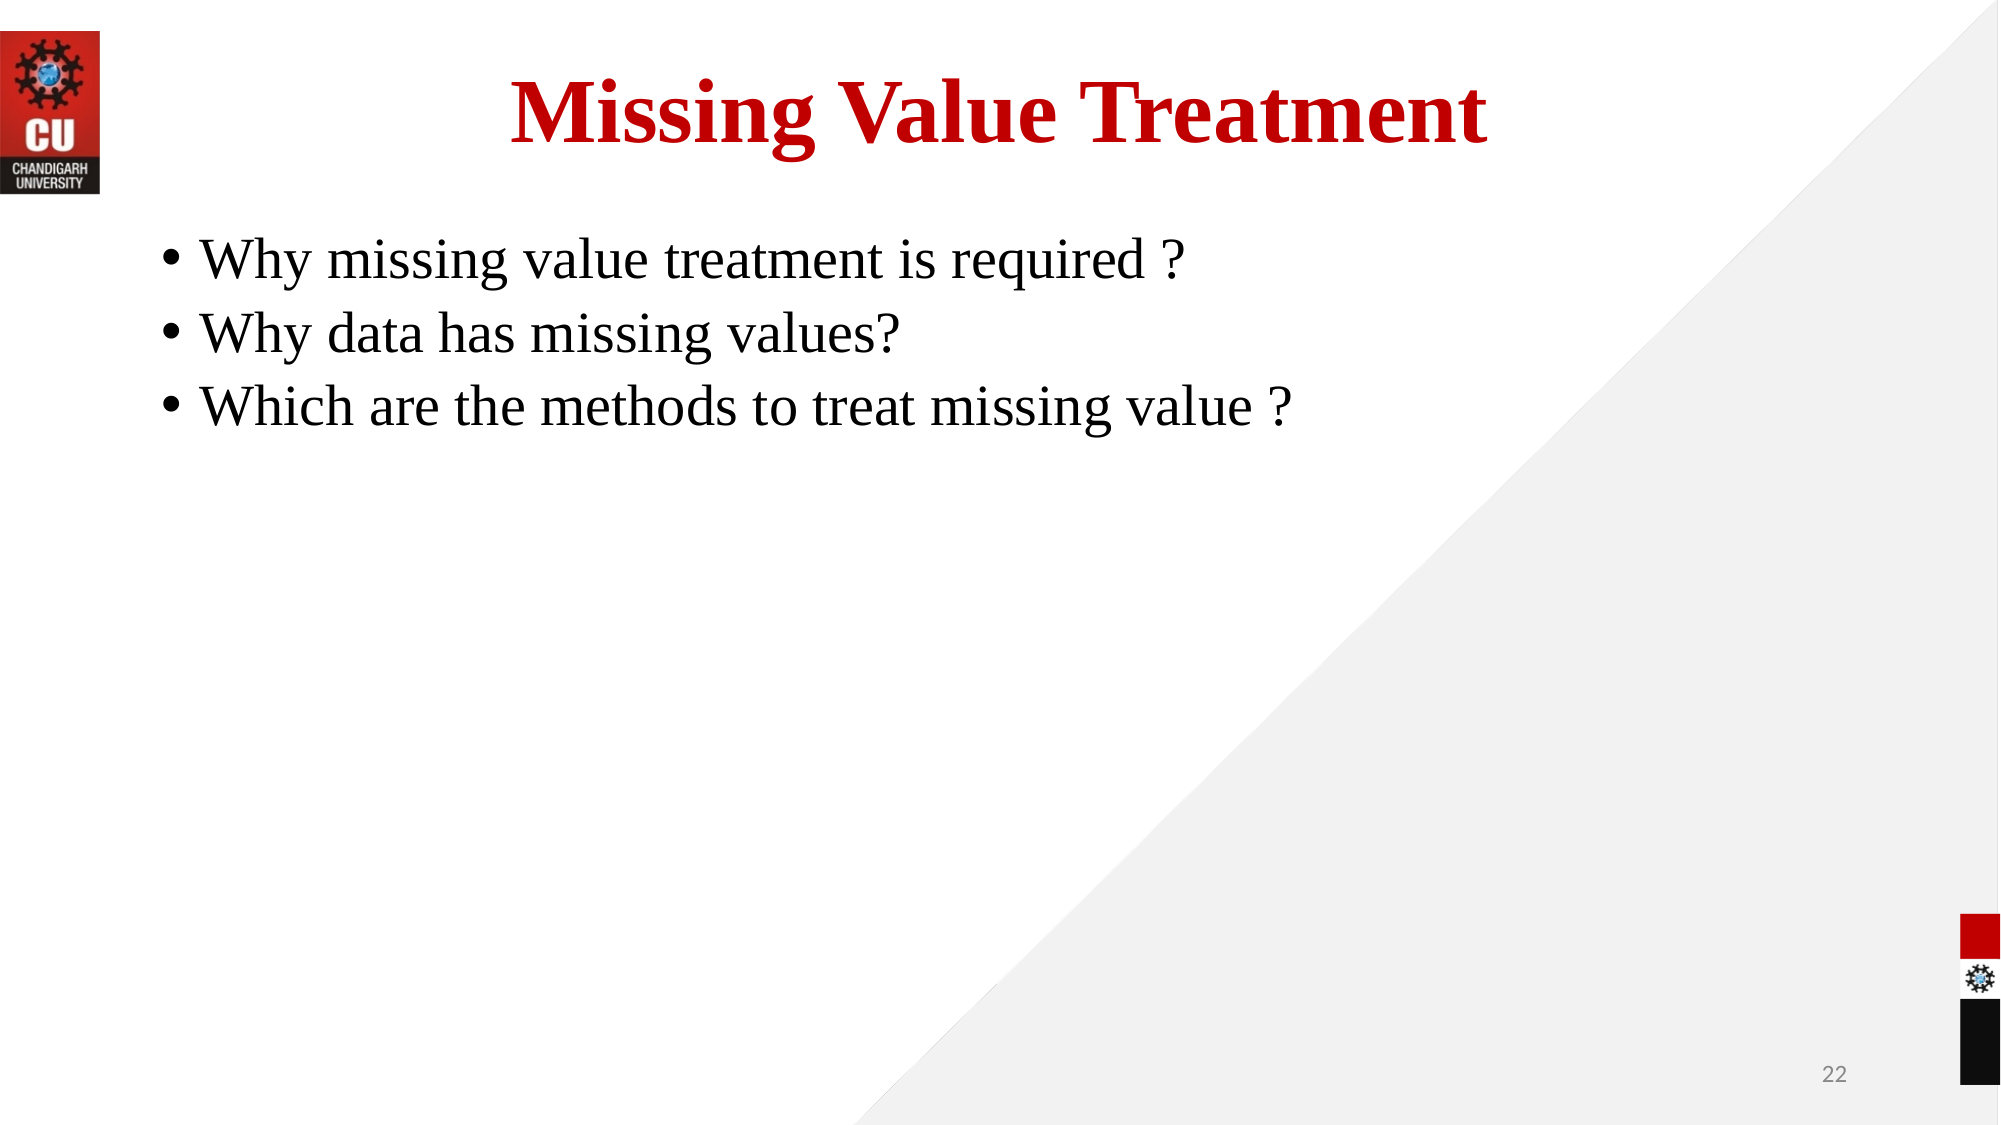

# Missing Value Treatment
Why missing value treatment is required ?
Why data has missing values?
Which are the methods to treat missing value ?
22